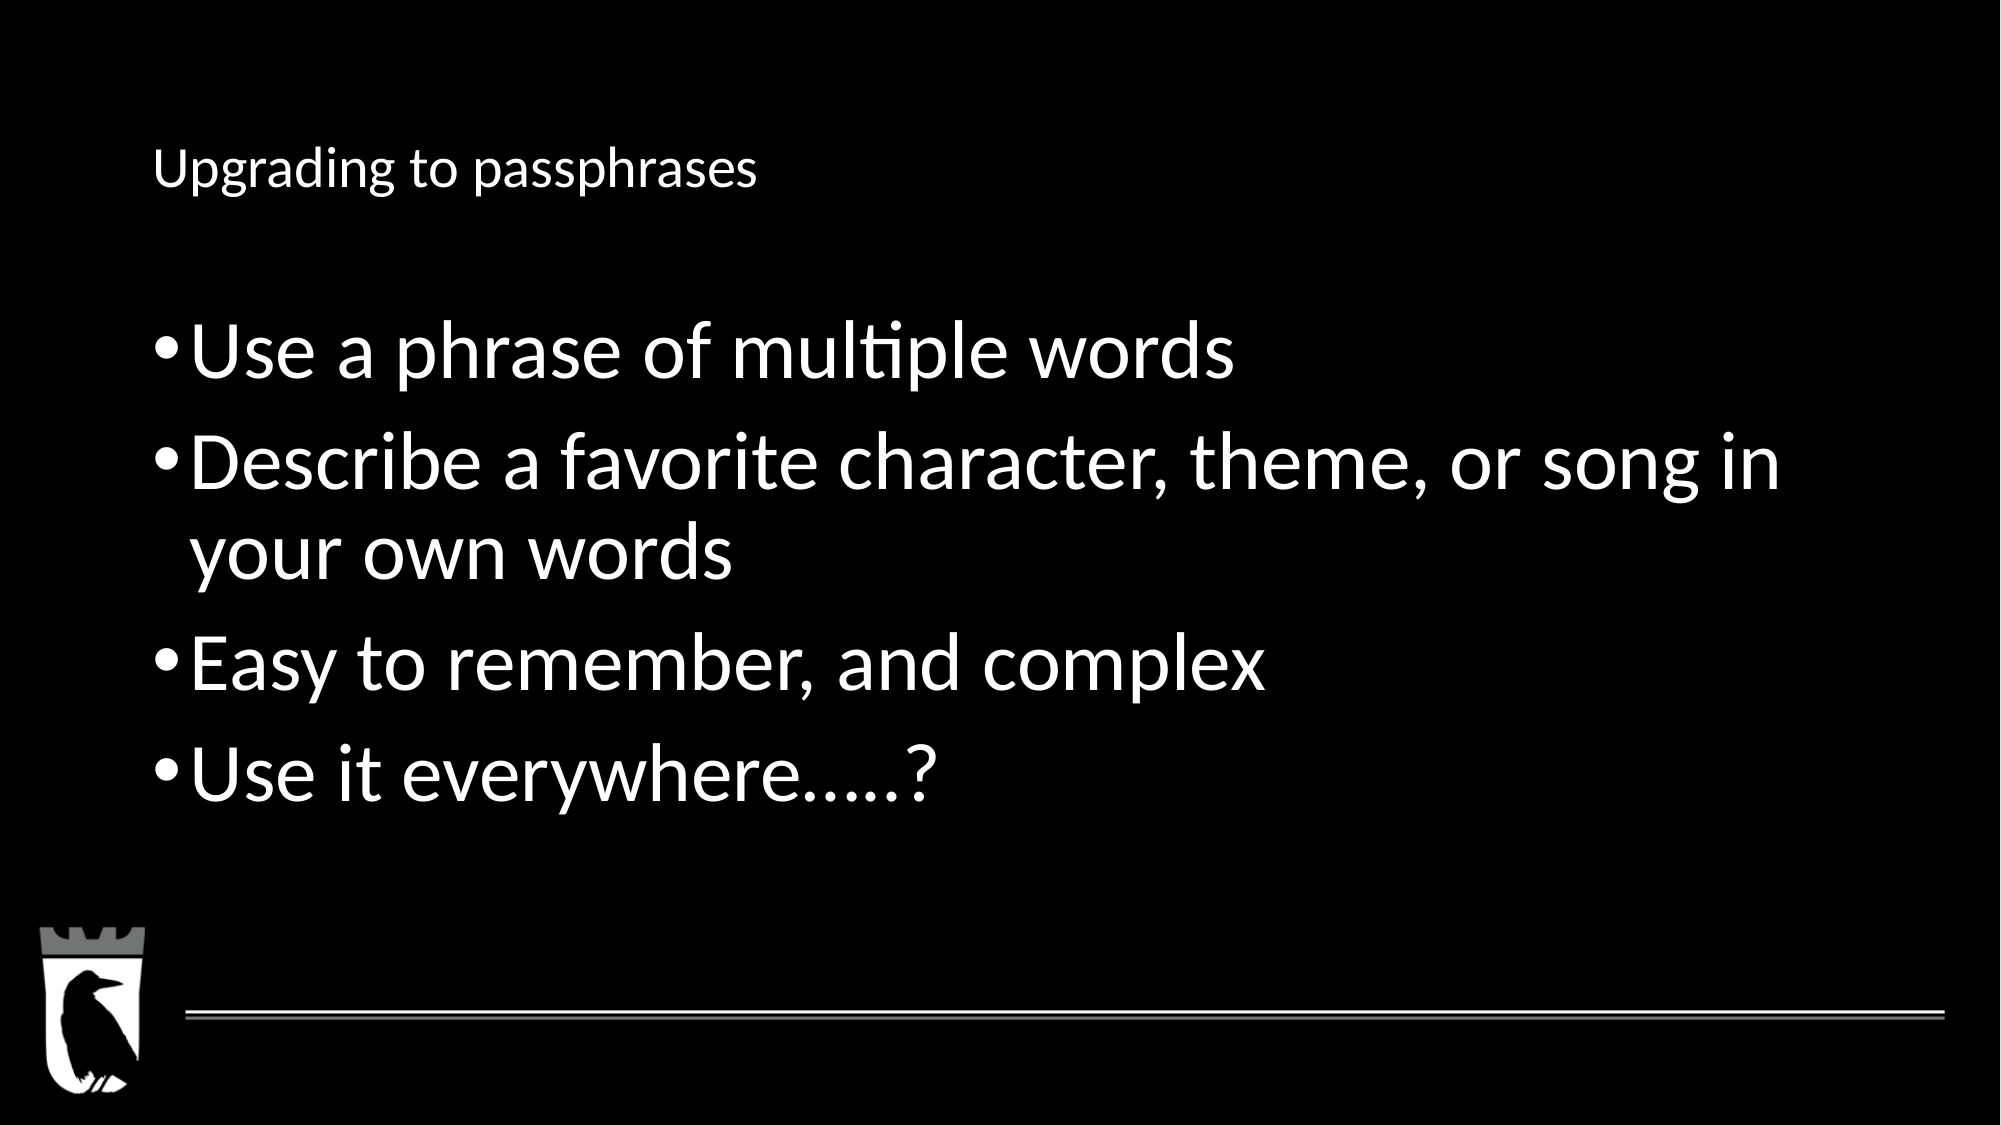

# Upgrading to passphrases
Use a phrase of multiple words
Describe a favorite character, theme, or song in your own words
Easy to remember, and complex
Use it everywhere…..?